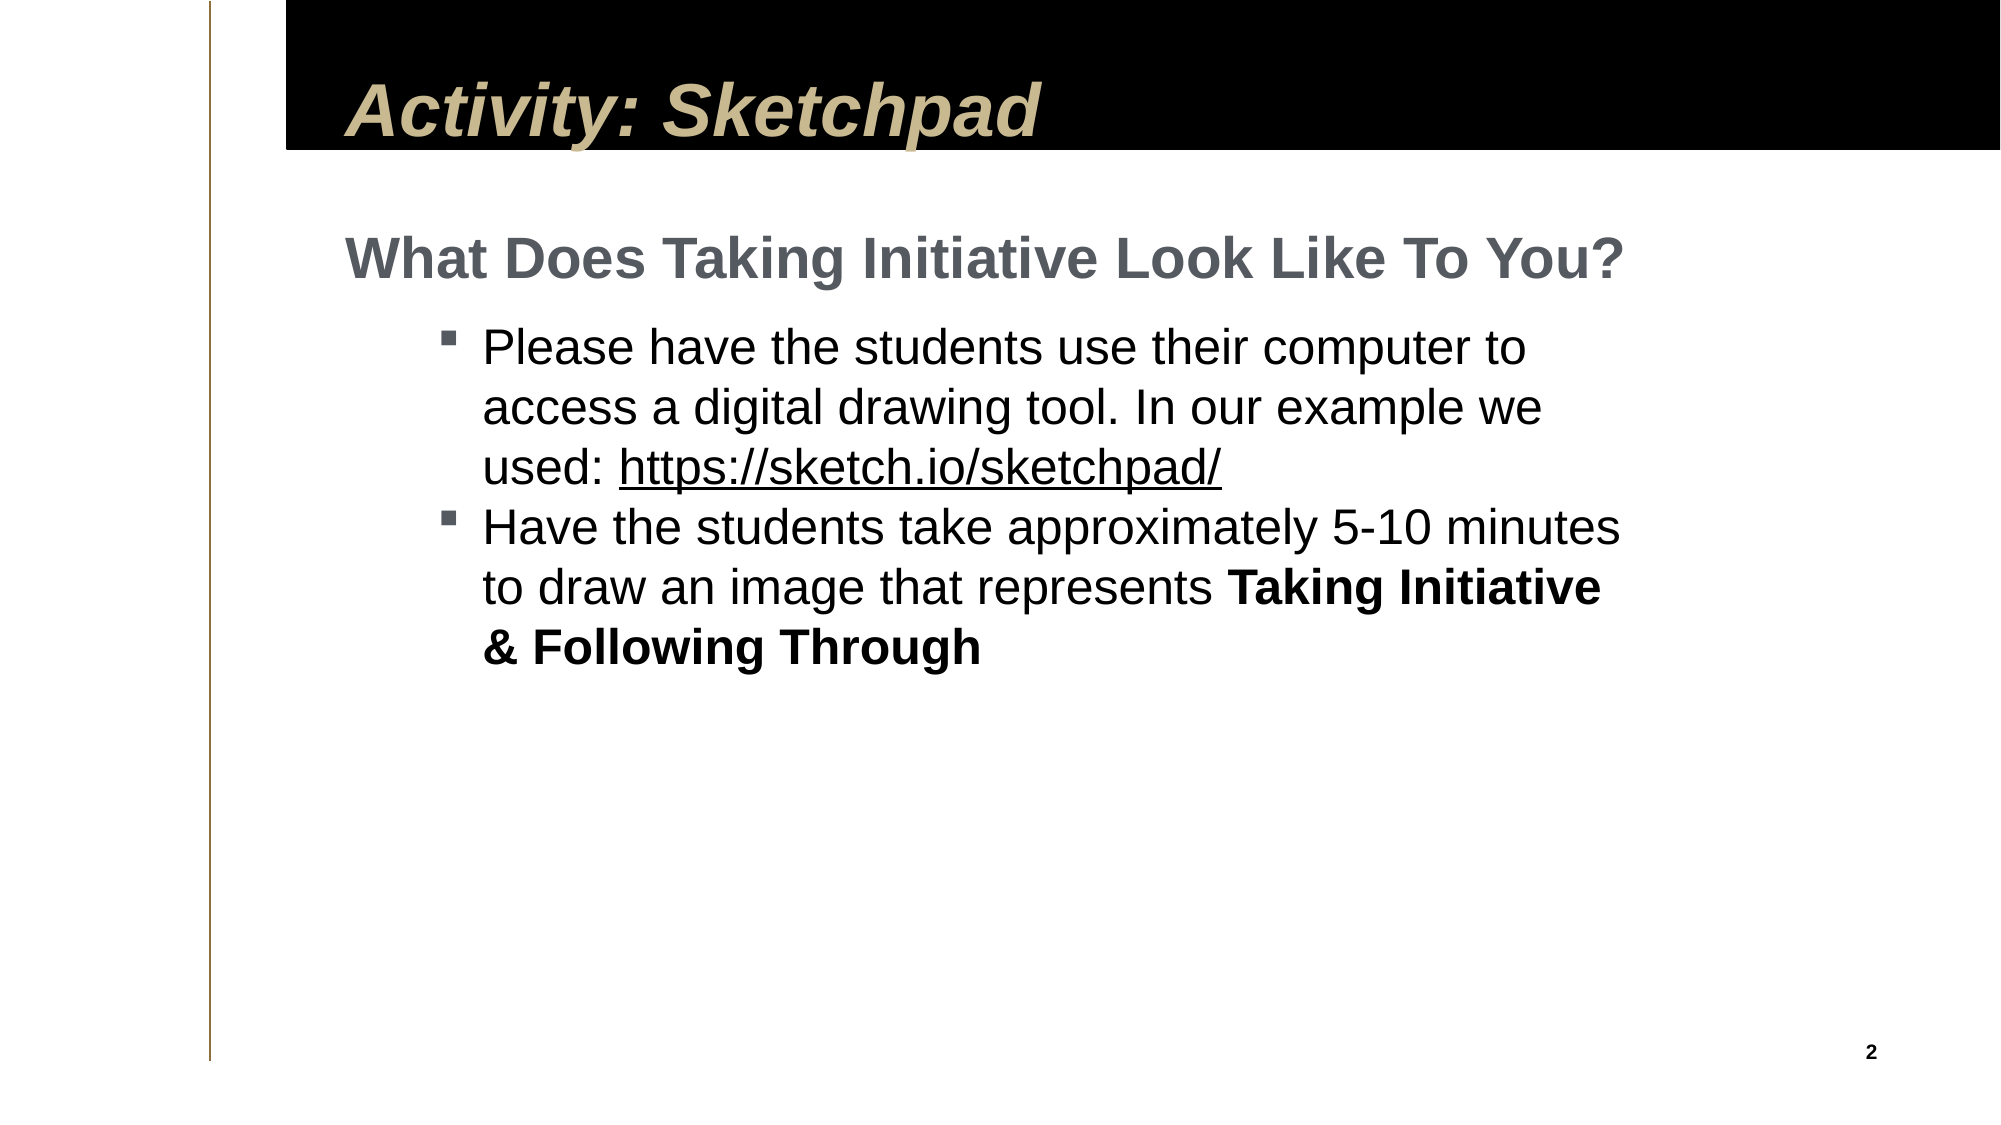

# Activity: Sketchpad
What Does Taking Initiative Look Like To You?
Please have the students use their computer to access a digital drawing tool. In our example we used: https://sketch.io/sketchpad/
Have the students take approximately 5-10 minutes to draw an image that represents Taking Initiative & Following Through

2